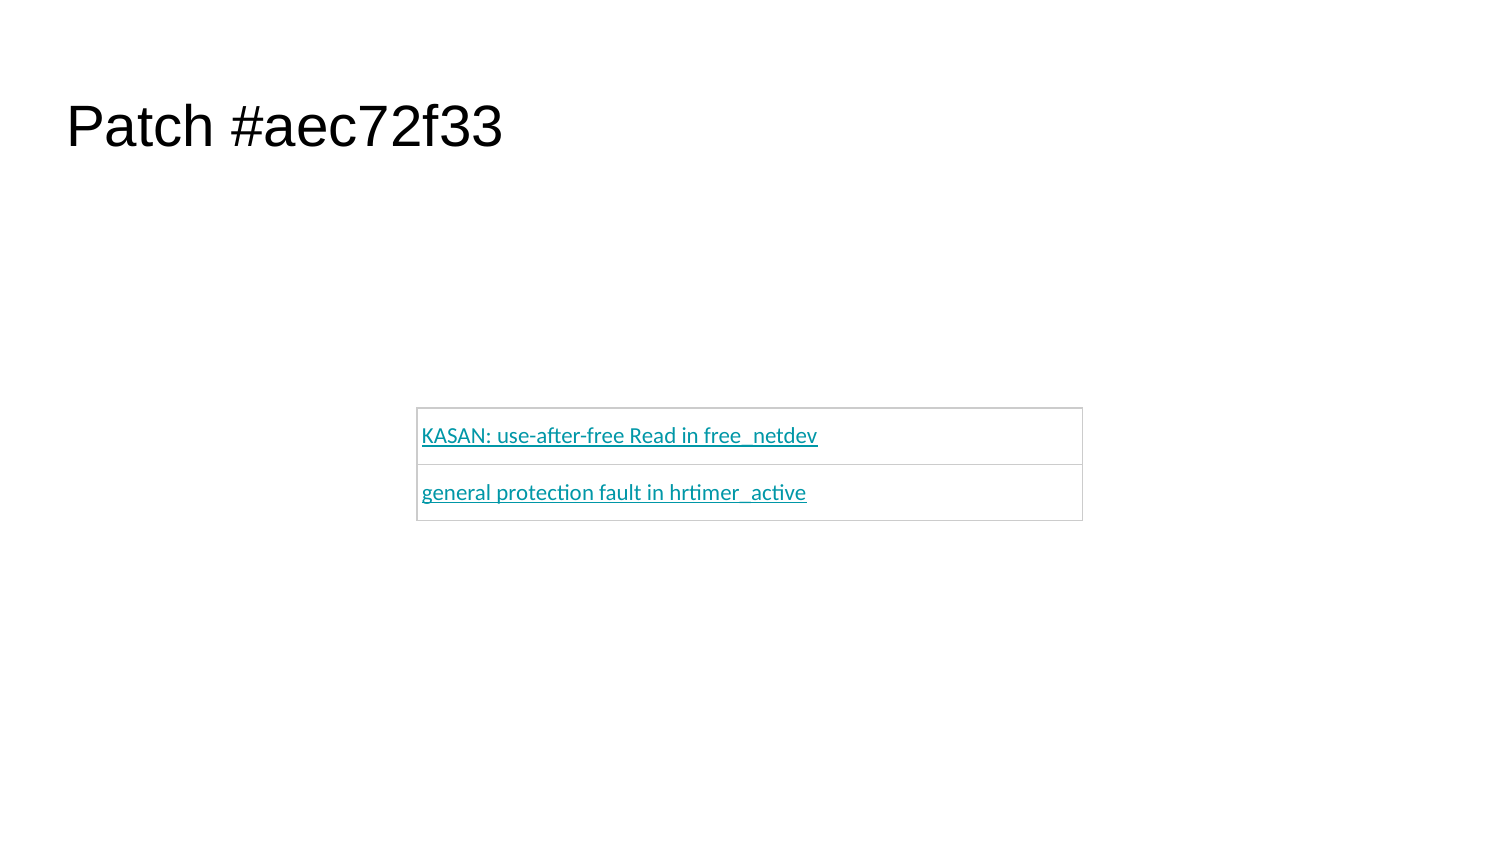

# Patch #aec72f33
| KASAN: use-after-free Read in free\_netdev |
| --- |
| general protection fault in hrtimer\_active |